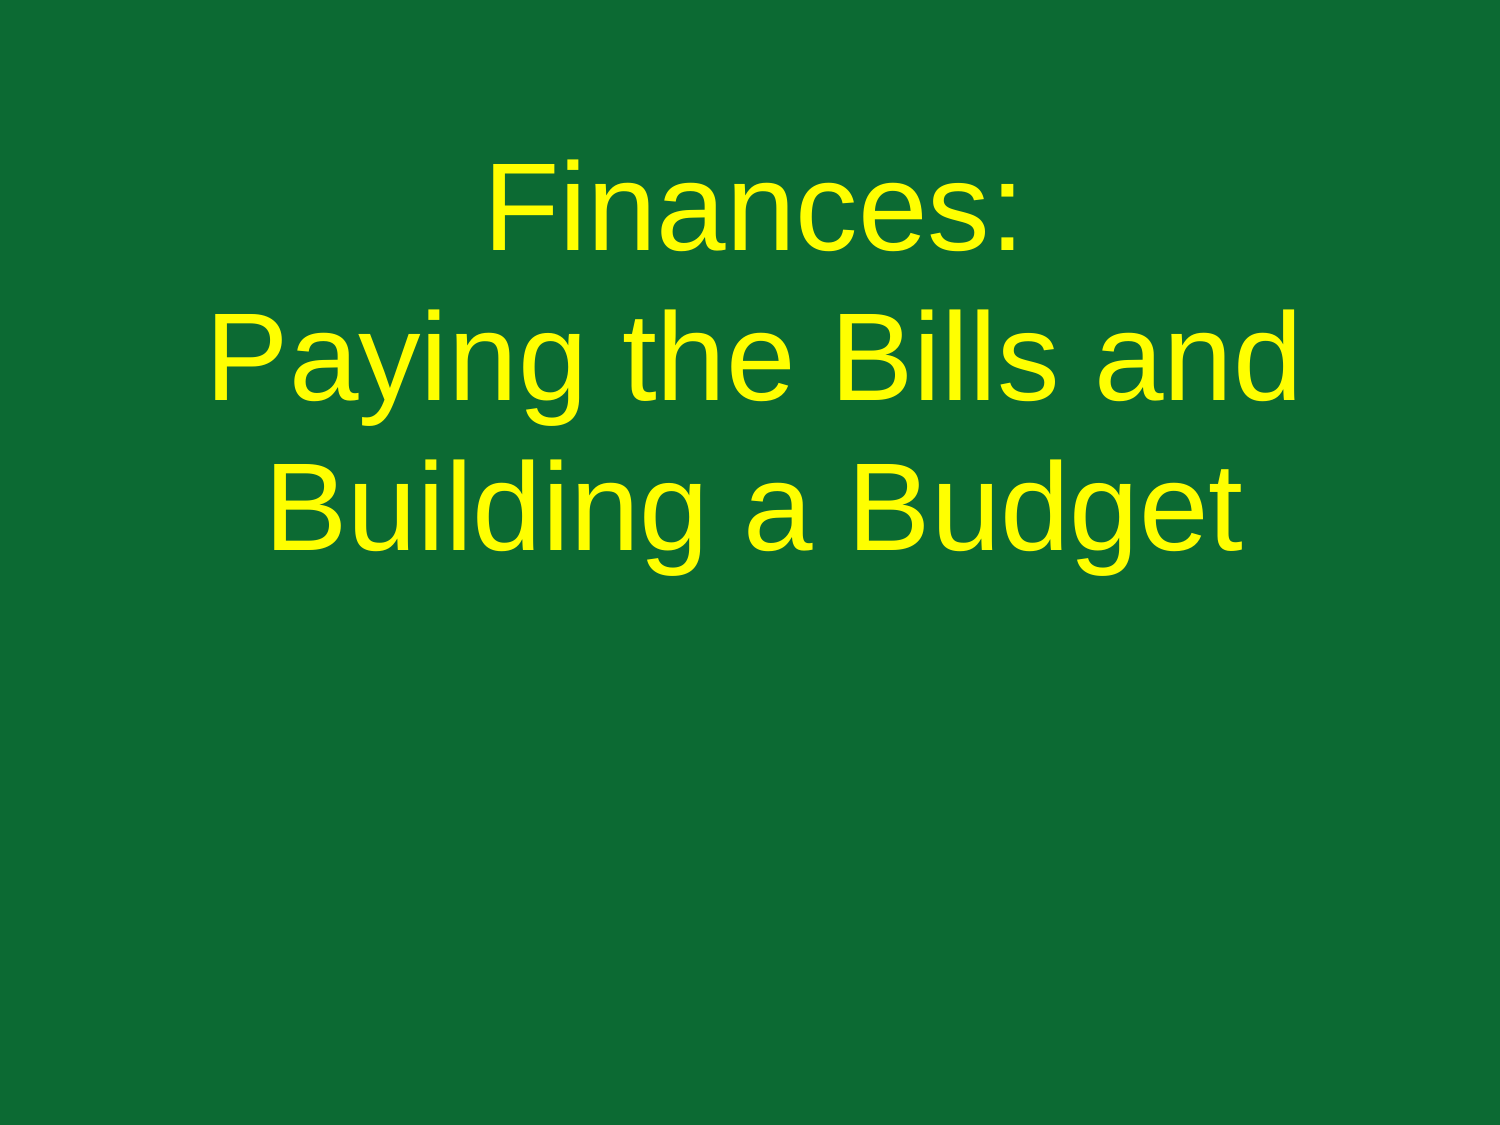

Finances:
Paying the Bills and Building a Budget